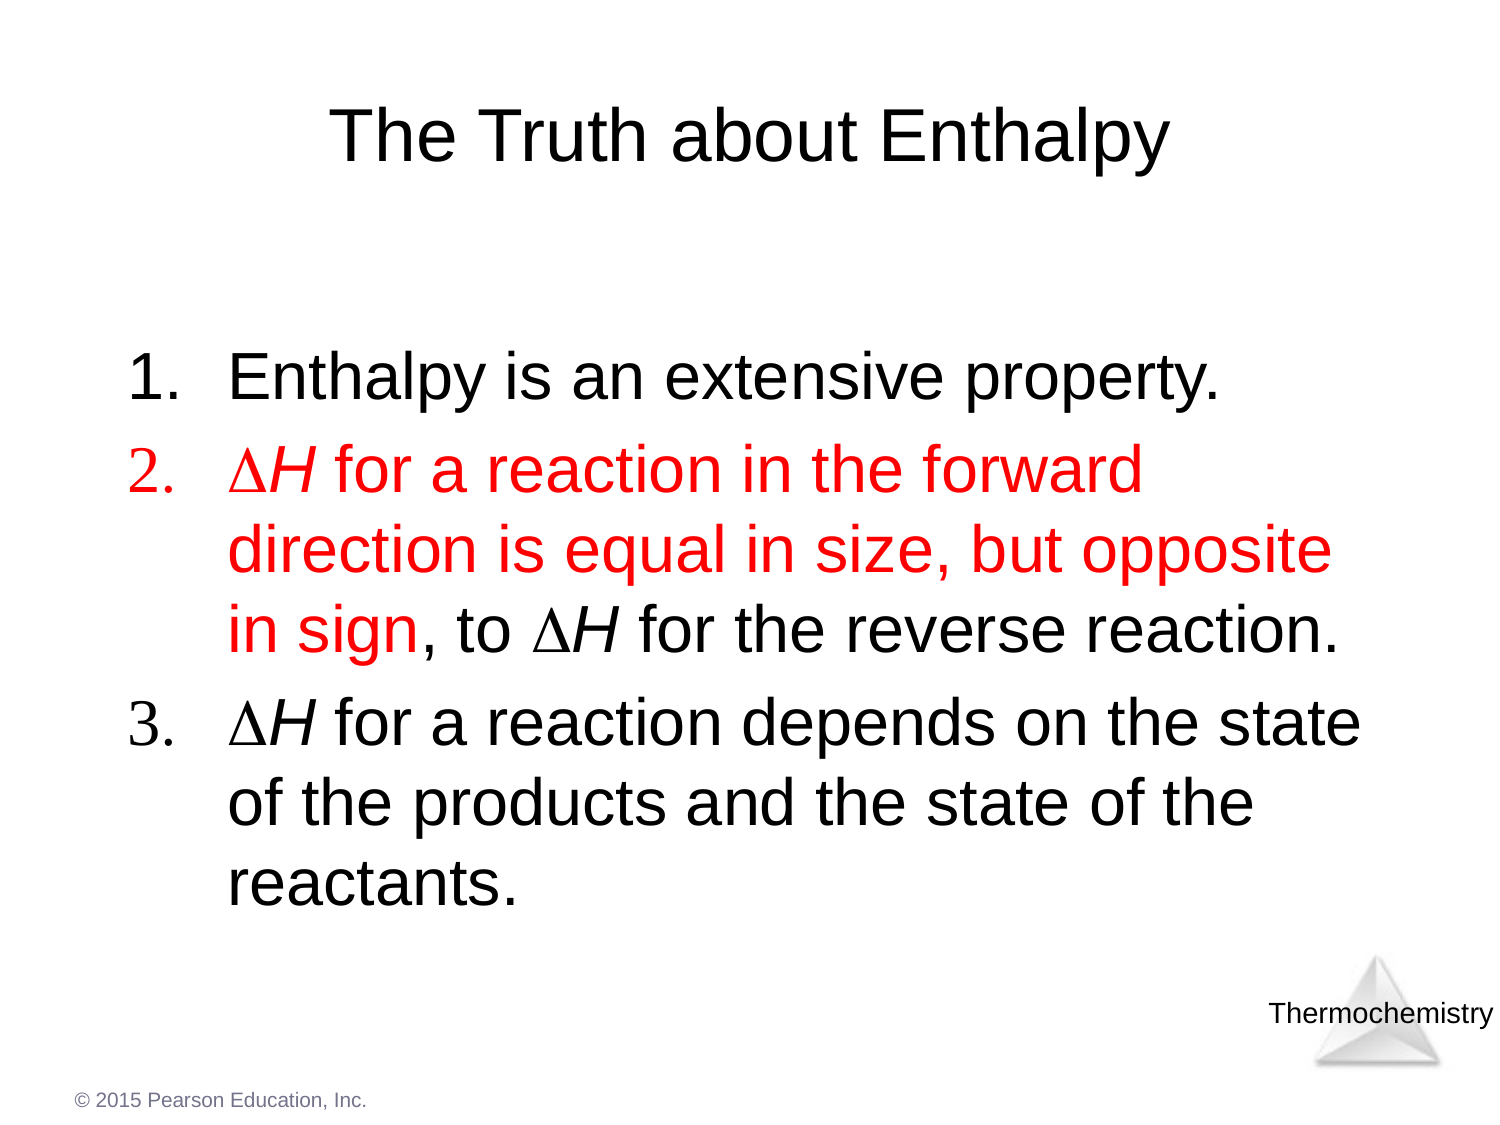

# The Truth about Enthalpy
Enthalpy is an extensive property.
ΔH for a reaction in the forward direction is equal in size, but opposite in sign, to ΔH for the reverse reaction.
ΔH for a reaction depends on the state of the products and the state of the reactants.